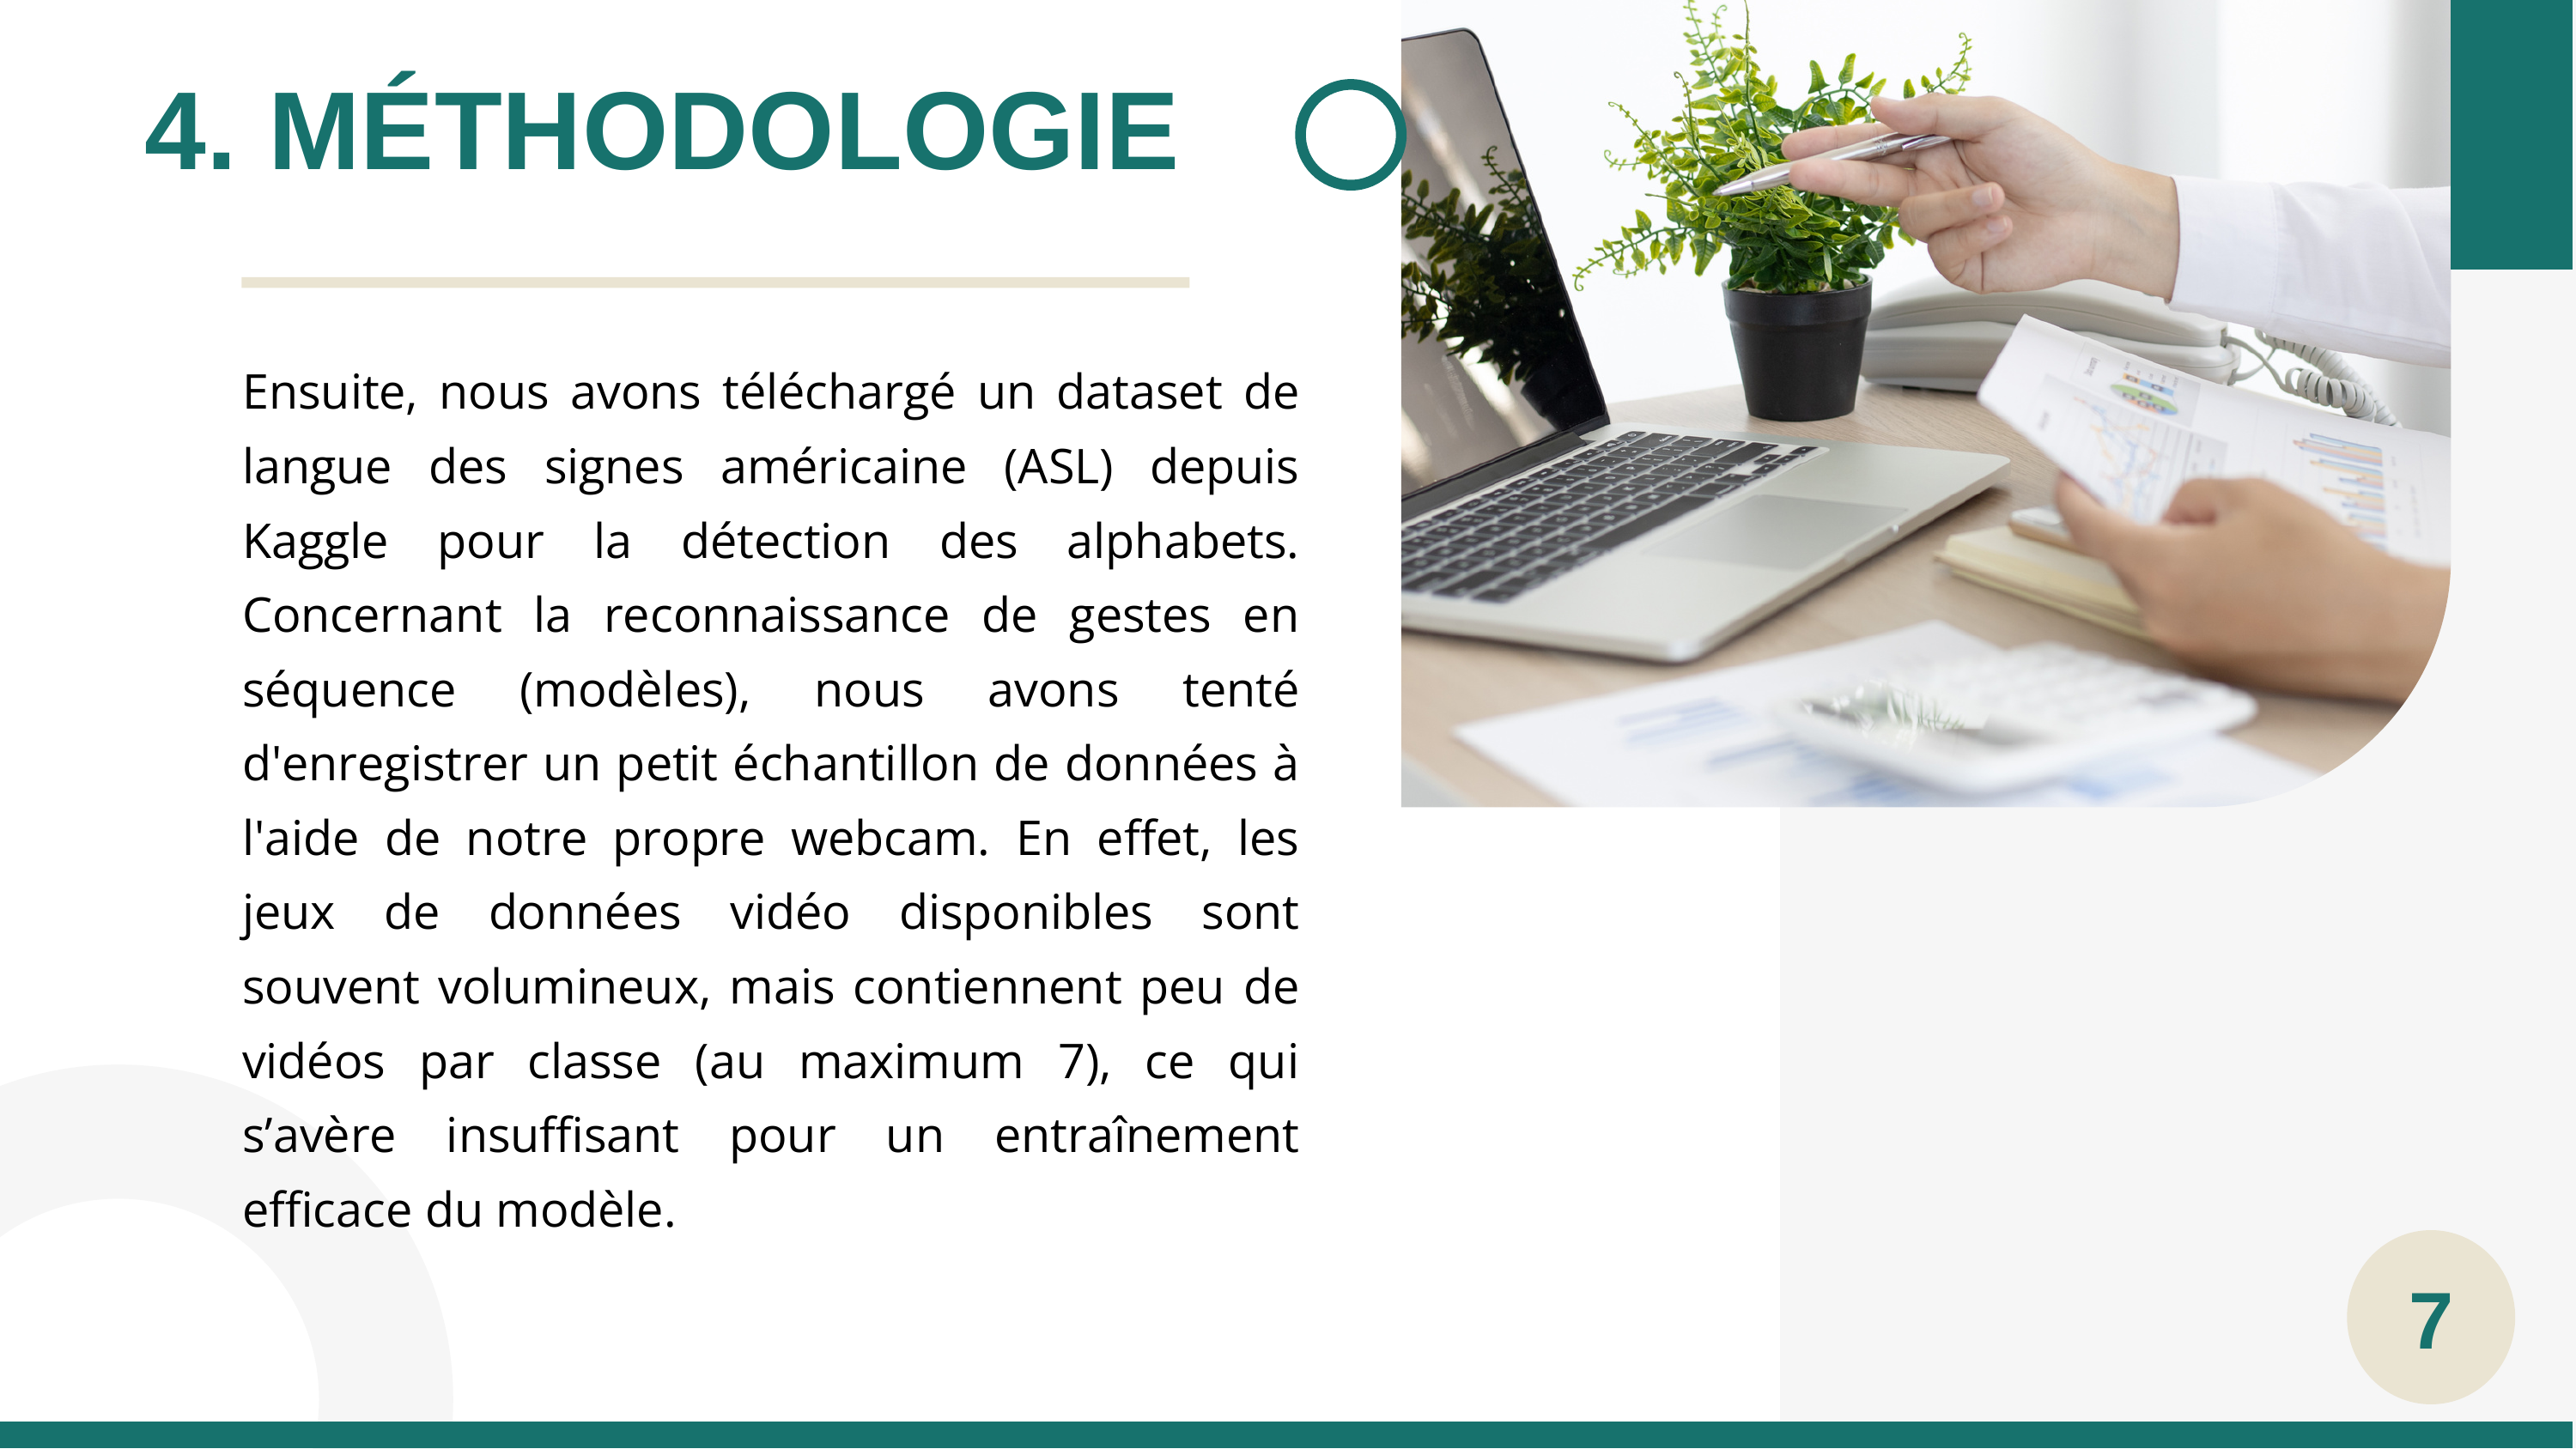

4. MÉTHODOLOGIE

Ensuite, nous avons téléchargé un dataset de langue des signes américaine (ASL) depuis Kaggle pour la détection des alphabets. Concernant la reconnaissance de gestes en séquence (modèles), nous avons tenté d'enregistrer un petit échantillon de données à l'aide de notre propre webcam. En effet, les jeux de données vidéo disponibles sont souvent volumineux, mais contiennent peu de vidéos par classe (au maximum 7), ce qui s’avère insuffisant pour un entraînement efficace du modèle.

7